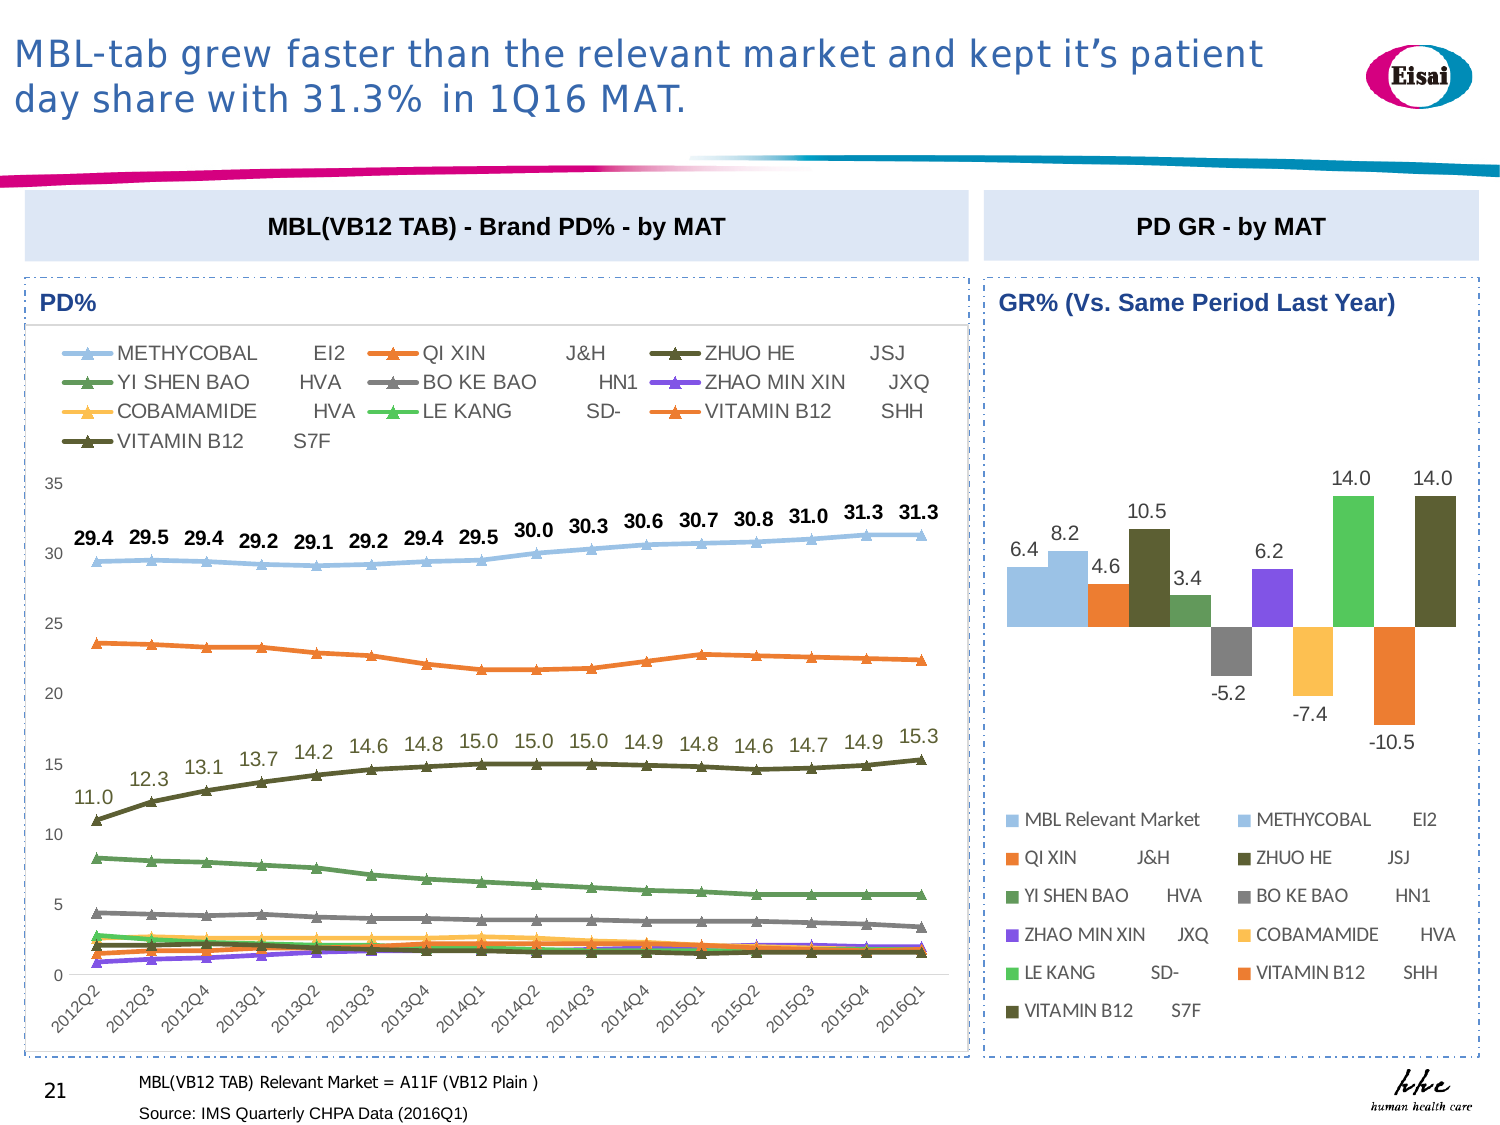

MBL-tab grew faster than the relevant market and kept it’s patient day share with 31.3% in 1Q16 MAT.
MBL(VB12 TAB) - Brand PD% - by MAT
PD GR - by MAT

PD%
GR% (Vs. Same Period Last Year)

### Chart

| Category | METHYCOBAL         EI2 | QI XIN             J&H | ZHUO HE            JSJ | YI SHEN BAO        HVA | BO KE BAO          HN1 | ZHAO MIN XIN       JXQ | COBAMAMIDE         HVA | LE KANG            SD- | VITAMIN B12        SHH | VITAMIN B12        S7F |
|---|---|---|---|---|---|---|---|---|---|---|
| 2012Q2 | 29.4 | 23.6 | 11.0 | 8.3 | 4.4 | 0.9 | 2.6 | 2.8 | 1.5 | 2.1 |
| 2012Q3 | 29.5 | 23.5 | 12.3 | 8.1 | 4.3 | 1.1 | 2.7 | 2.5 | 1.7 | 2.1 |
| 2012Q4 | 29.4 | 23.3 | 13.1 | 8.0 | 4.2 | 1.2 | 2.6 | 2.3 | 1.7 | 2.2 |
| 2013Q1 | 29.2 | 23.3 | 13.7 | 7.8 | 4.3 | 1.4 | 2.6 | 2.2 | 1.9 | 2.1 |
| 2013Q2 | 29.1 | 22.9 | 14.2 | 7.6 | 4.1 | 1.6 | 2.6 | 2.1 | 1.9 | 1.9 |
| 2013Q3 | 29.2 | 22.7 | 14.6 | 7.1 | 4.0 | 1.7 | 2.6 | 2.1 | 2.0 | 1.8 |
| 2013Q4 | 29.4 | 22.1 | 14.8 | 6.8 | 4.0 | 1.7 | 2.6 | 1.9 | 2.2 | 1.7 |
| 2014Q1 | 29.5 | 21.7 | 15.0 | 6.6 | 3.9 | 1.8 | 2.7 | 1.9 | 2.2 | 1.7 |
| 2014Q2 | 30.0 | 21.7 | 15.0 | 6.4 | 3.9 | 1.7 | 2.6 | 1.8 | 2.2 | 1.6 |
| 2014Q3 | 30.3 | 21.8 | 15.0 | 6.2 | 3.9 | 1.8 | 2.4 | 1.7 | 2.2 | 1.6 |
| 2014Q4 | 30.6 | 22.3 | 14.9 | 6.0 | 3.8 | 1.9 | 2.3 | 1.7 | 2.2 | 1.6 |
| 2015Q1 | 30.7 | 22.8 | 14.8 | 5.9 | 3.8 | 2.0 | 2.1 | 1.7 | 2.1 | 1.5 |
| 2015Q2 | 30.8 | 22.7 | 14.6 | 5.7 | 3.8 | 2.1 | 2.0 | 1.7 | 1.9 | 1.6 |
| 2015Q3 | 31.0 | 22.6 | 14.7 | 5.7 | 3.7 | 2.1 | 1.9 | 1.8 | 1.8 | 1.6 |
| 2015Q4 | 31.3 | 22.5 | 14.9 | 5.7 | 3.6 | 2.0 | 1.8 | 1.8 | 1.7 | 1.6 |
| 2016Q1 | 31.3 | 22.4 | 15.3 | 5.7 | 3.4 | 2.0 | 1.8 | 1.8 | 1.8 | 1.6 |

### Chart

| Category |  |  |  |  |  |  |  |  |  |  |  |
|---|---|---|---|---|---|---|---|---|---|---|---|
MBL(VB12 TAB) Relevant Market = A11F (VB12 Plain )
21
Source: IMS Quarterly CHPA Data (2016Q1)